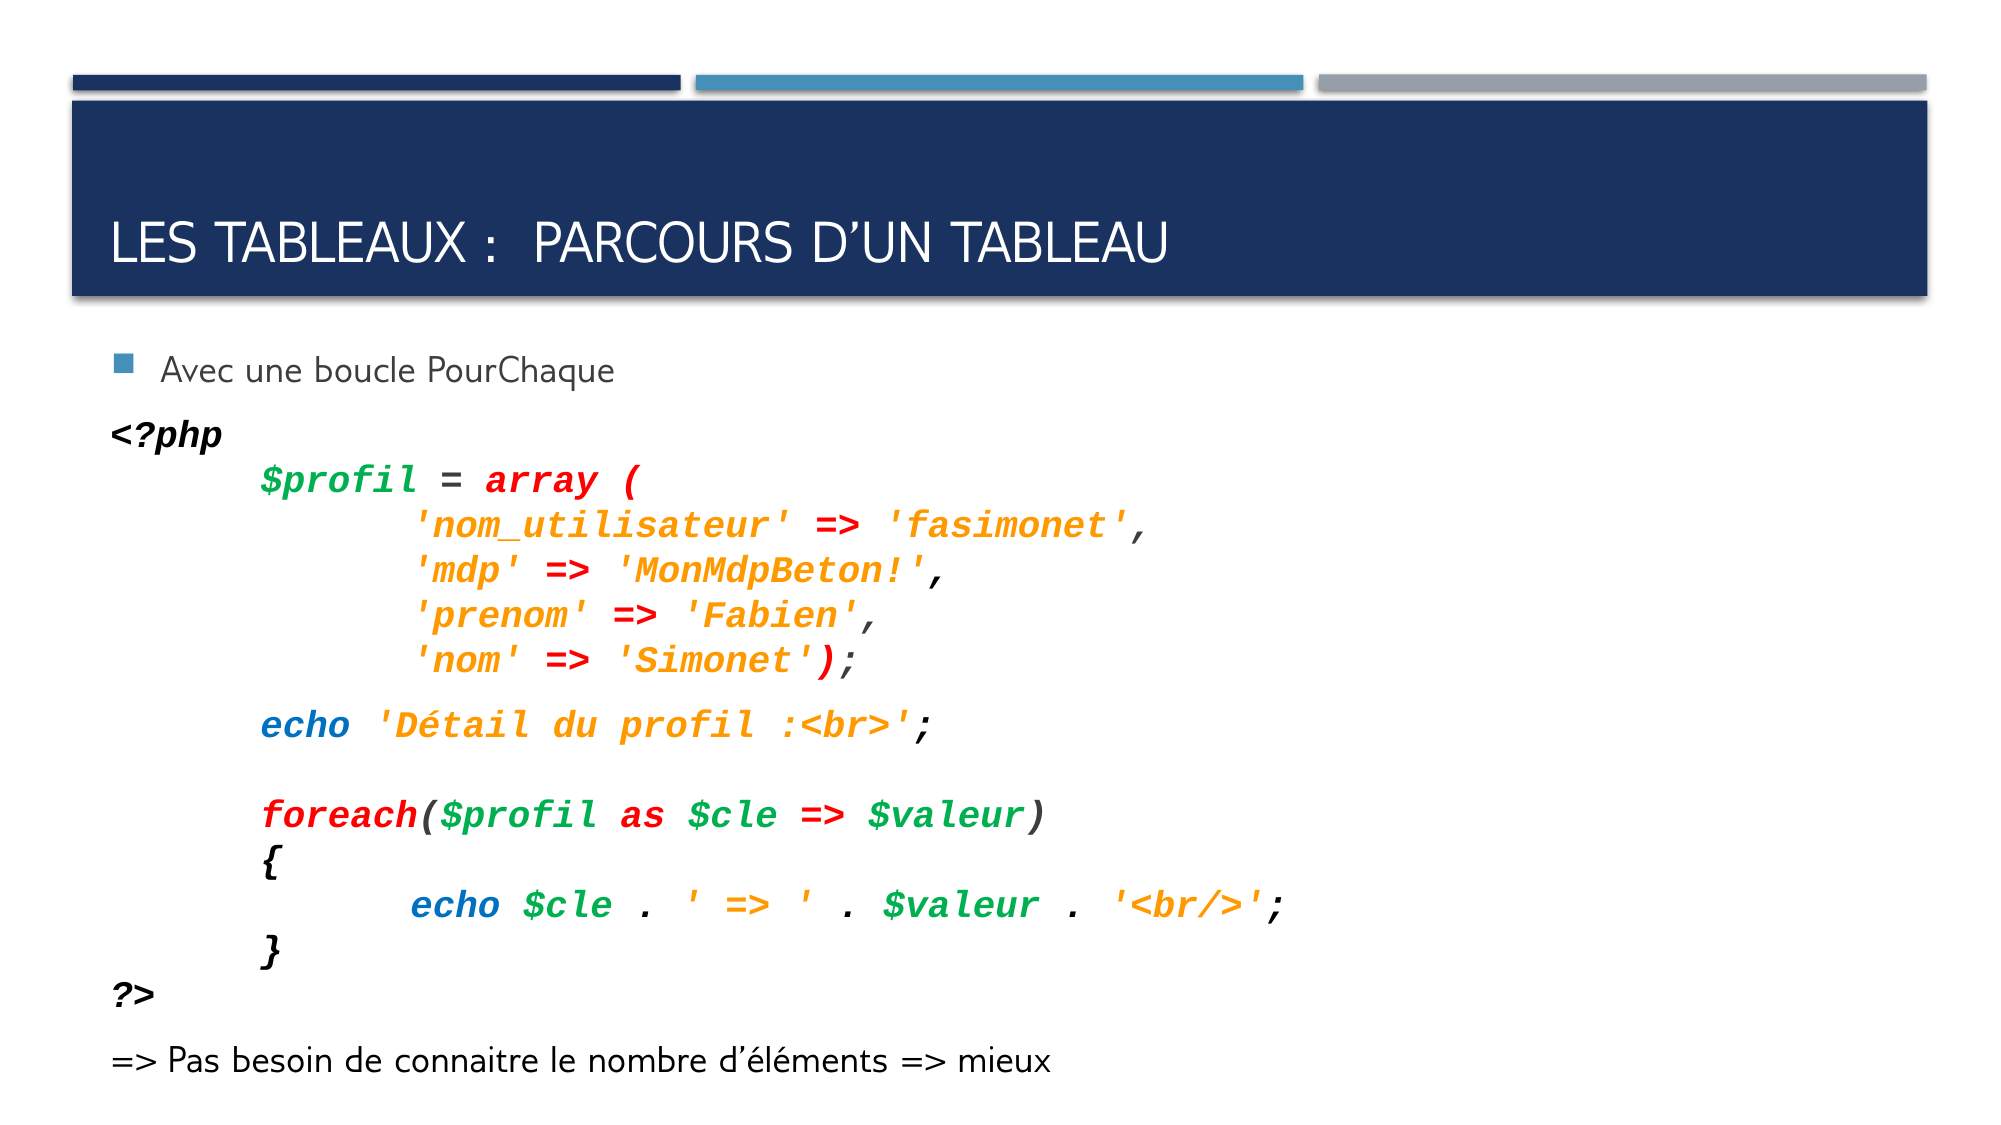

# LES Tableaux :  parcours d’un tableau
Avec une boucle PourChaque
<?php
	$profil = array (
		'nom_utilisateur' => 'fasimonet',
		'mdp' => 'MonMdpBeton!',
		'prenom' => 'Fabien',
		'nom' => 'Simonet');
	echo 'Détail du profil :<br>';
	foreach($profil as $cle => $valeur)
	{
		echo $cle . ' => ' . $valeur . '<br/>';
	}
?>
=> Pas besoin de connaitre le nombre d’éléments => mieux